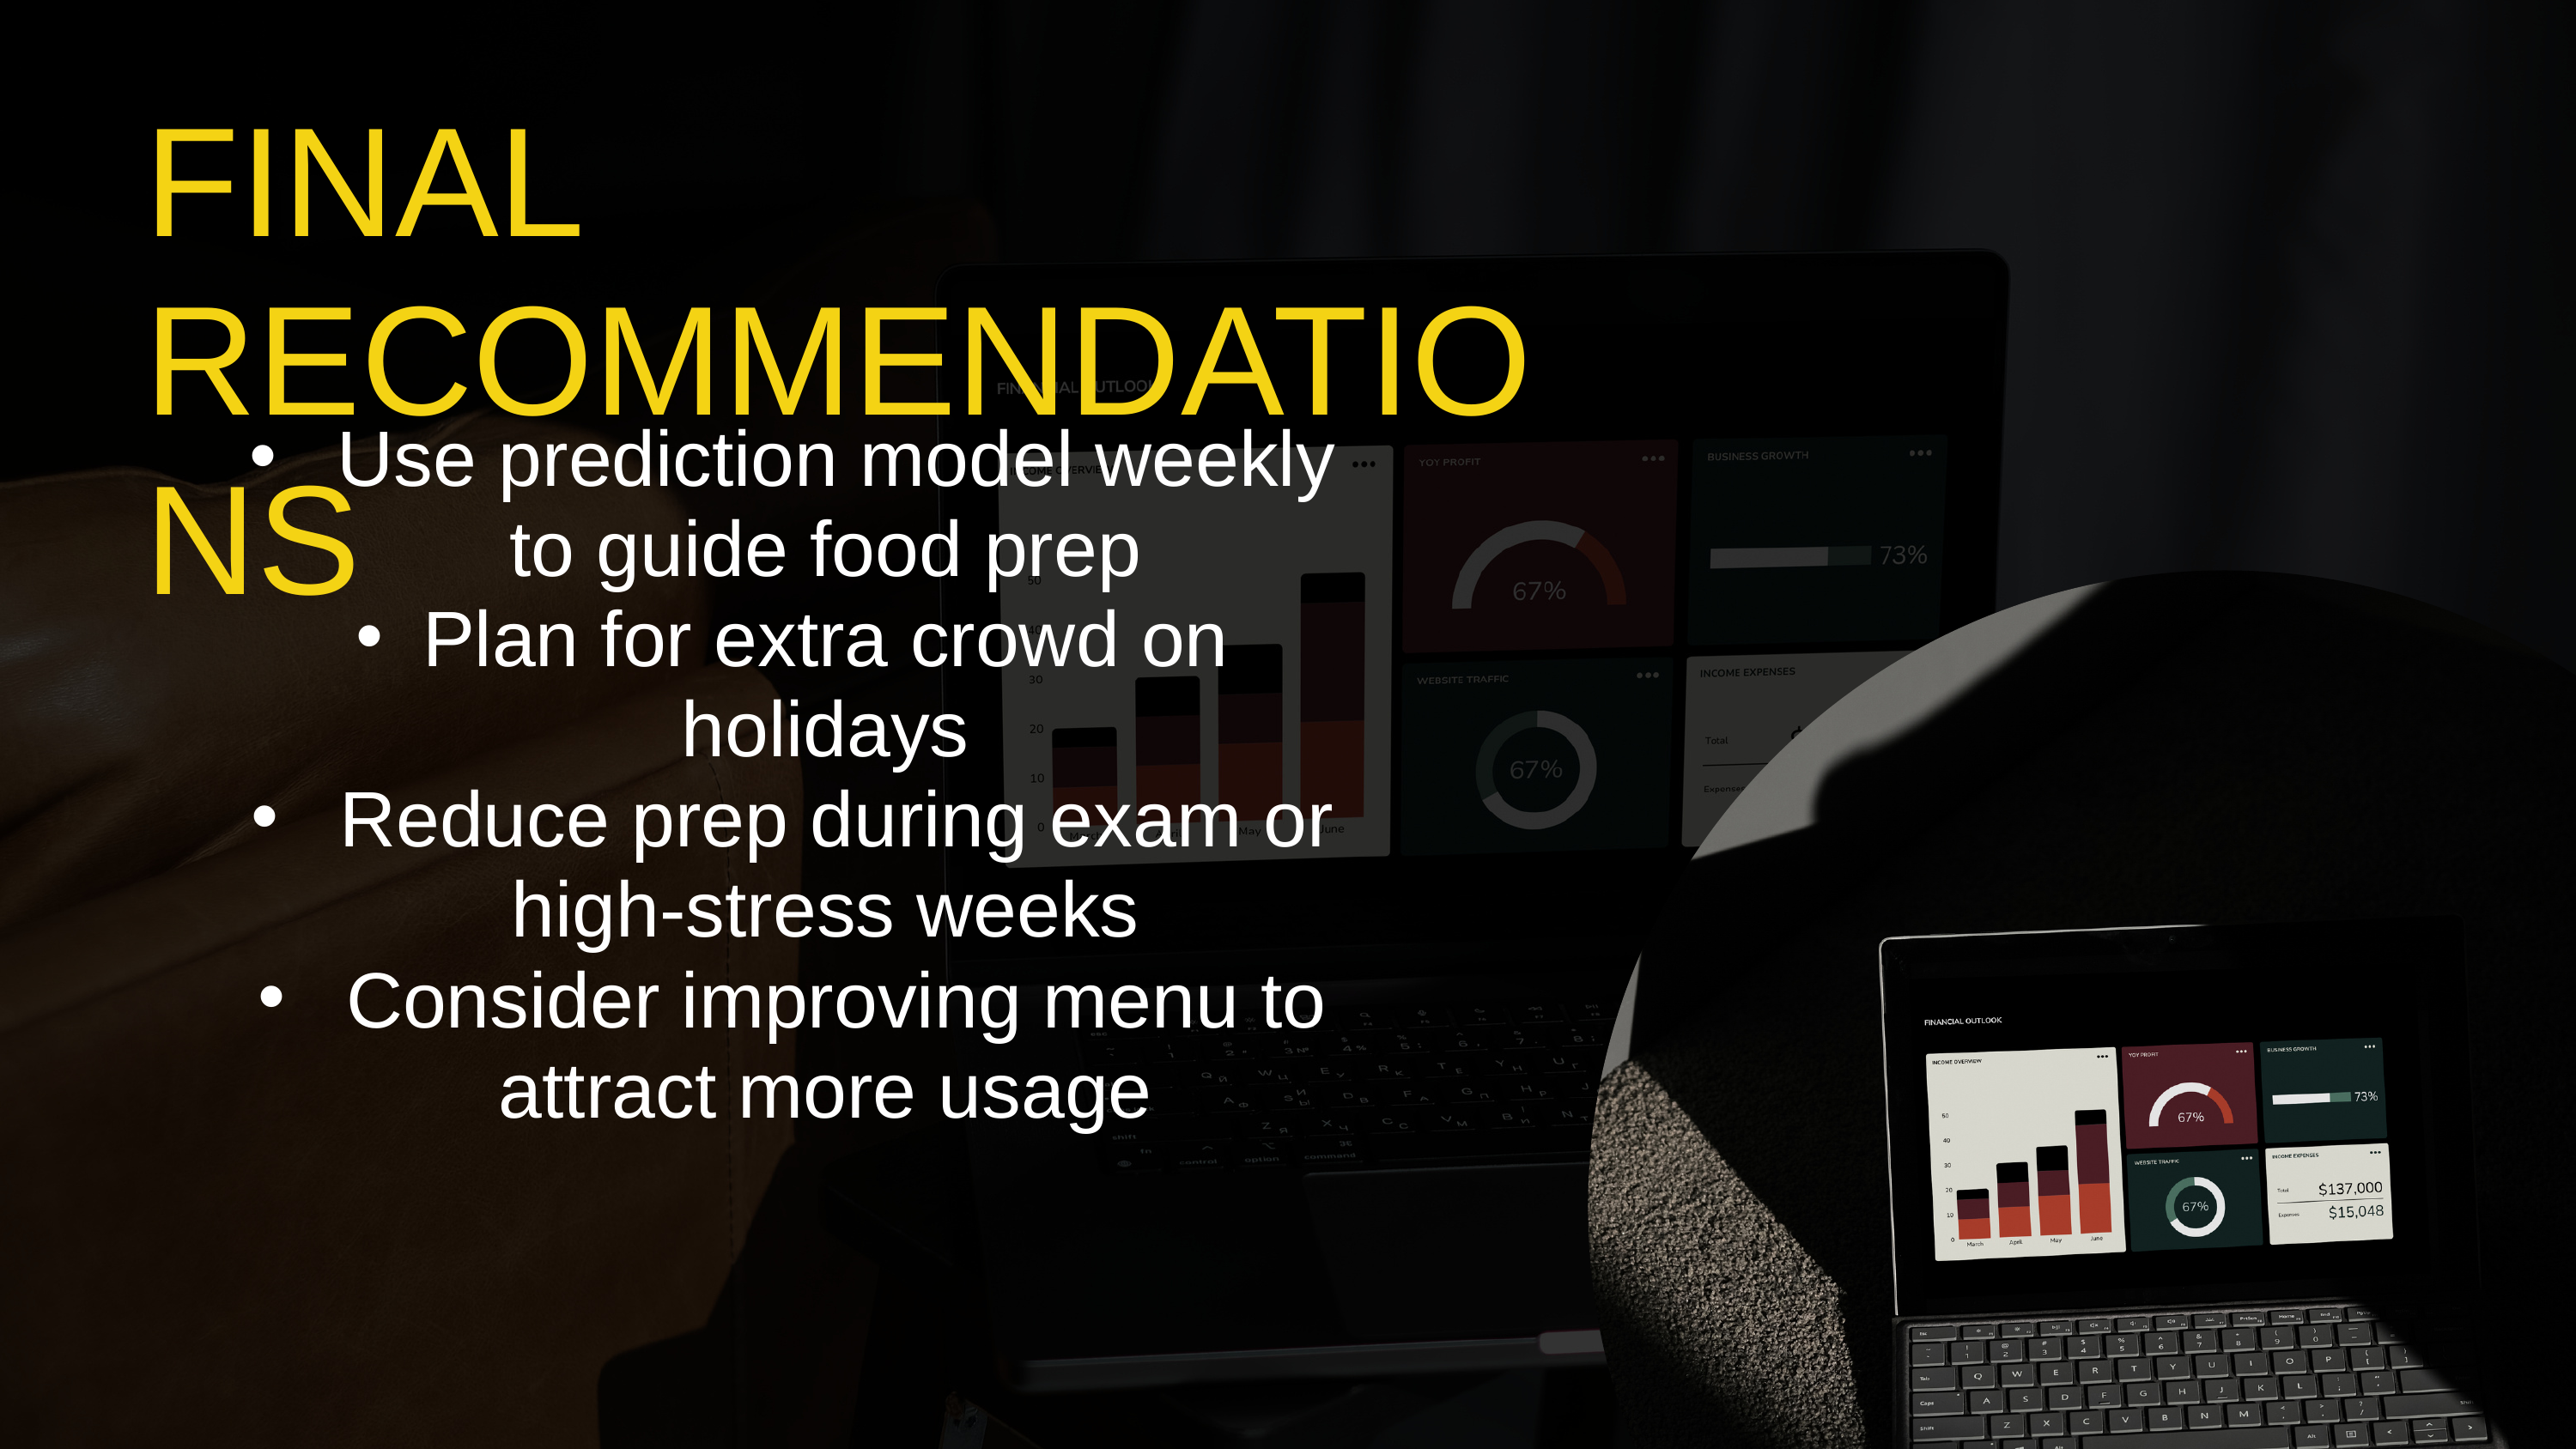

FINAL RECOMMENDATIONS
 Use prediction model weekly to guide food prep
Plan for extra crowd on holidays
 Reduce prep during exam or high-stress weeks
 Consider improving menu to attract more usage